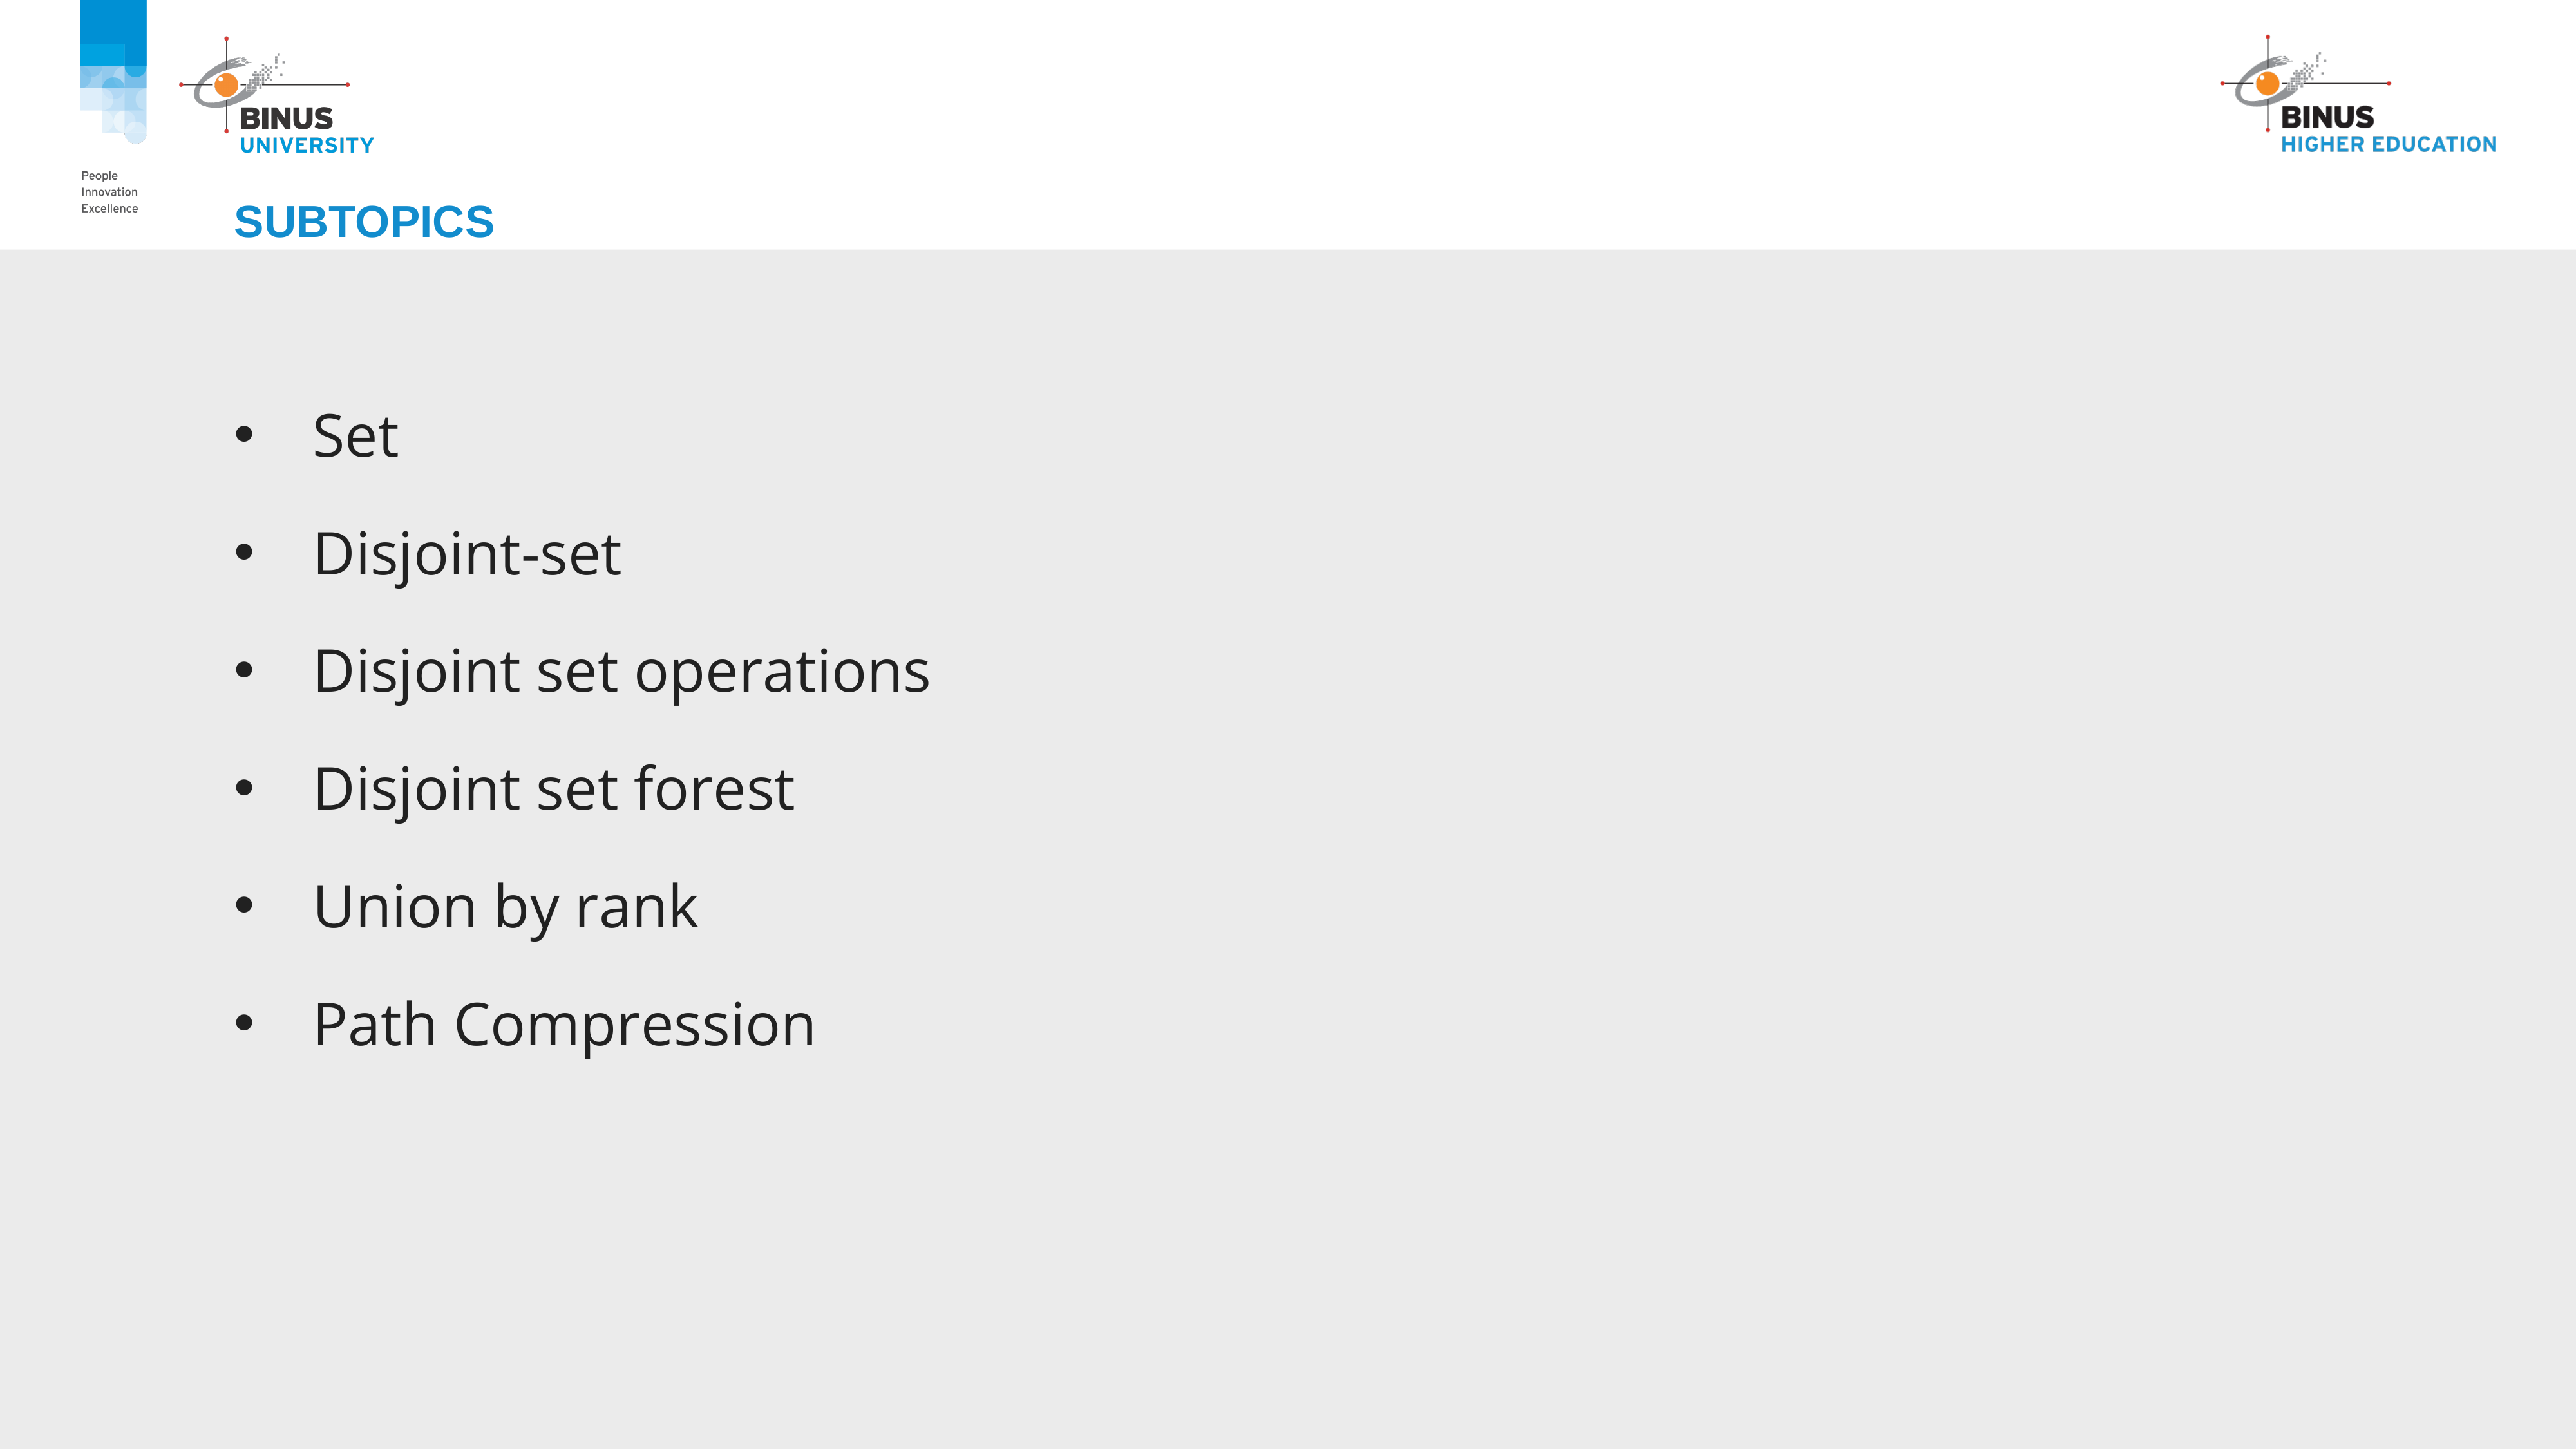

# Subtopics

Set
Disjoint-set
Disjoint set operations
Disjoint set forest
Union by rank
Path Compression